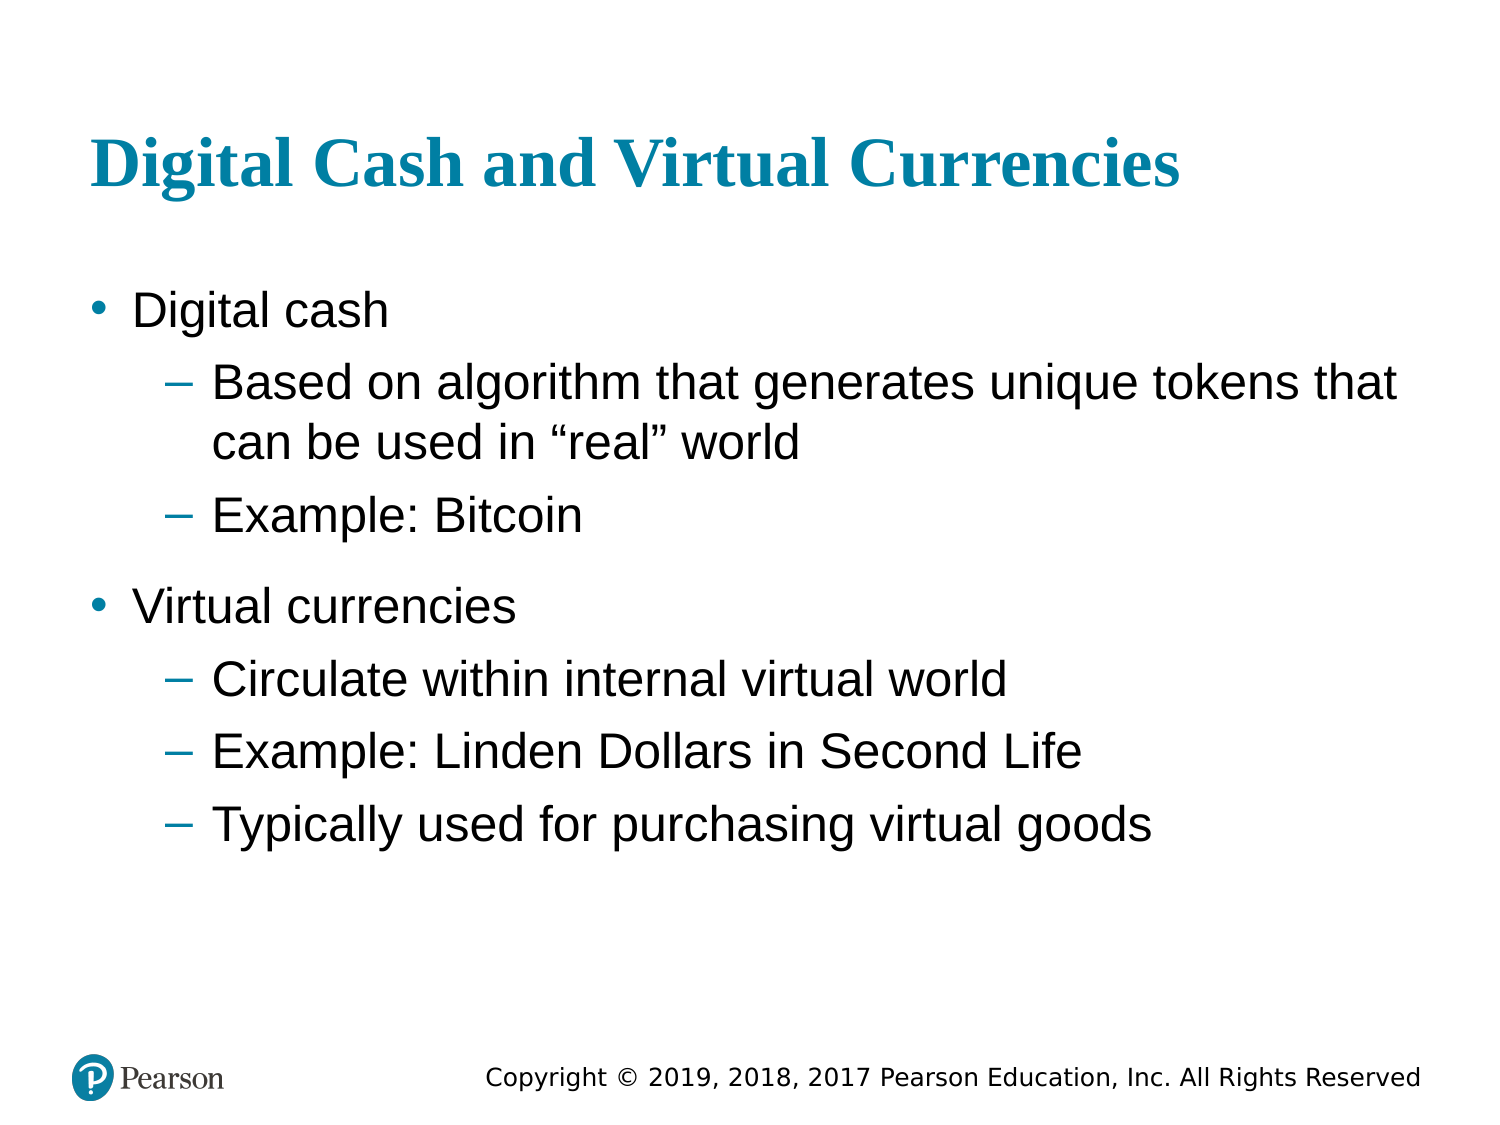

# Digital Cash and Virtual Currencies
Digital cash
Based on algorithm that generates unique tokens that can be used in “real” world
Example: Bitcoin
Virtual currencies
Circulate within internal virtual world
Example: Linden Dollars in Second Life
Typically used for purchasing virtual goods